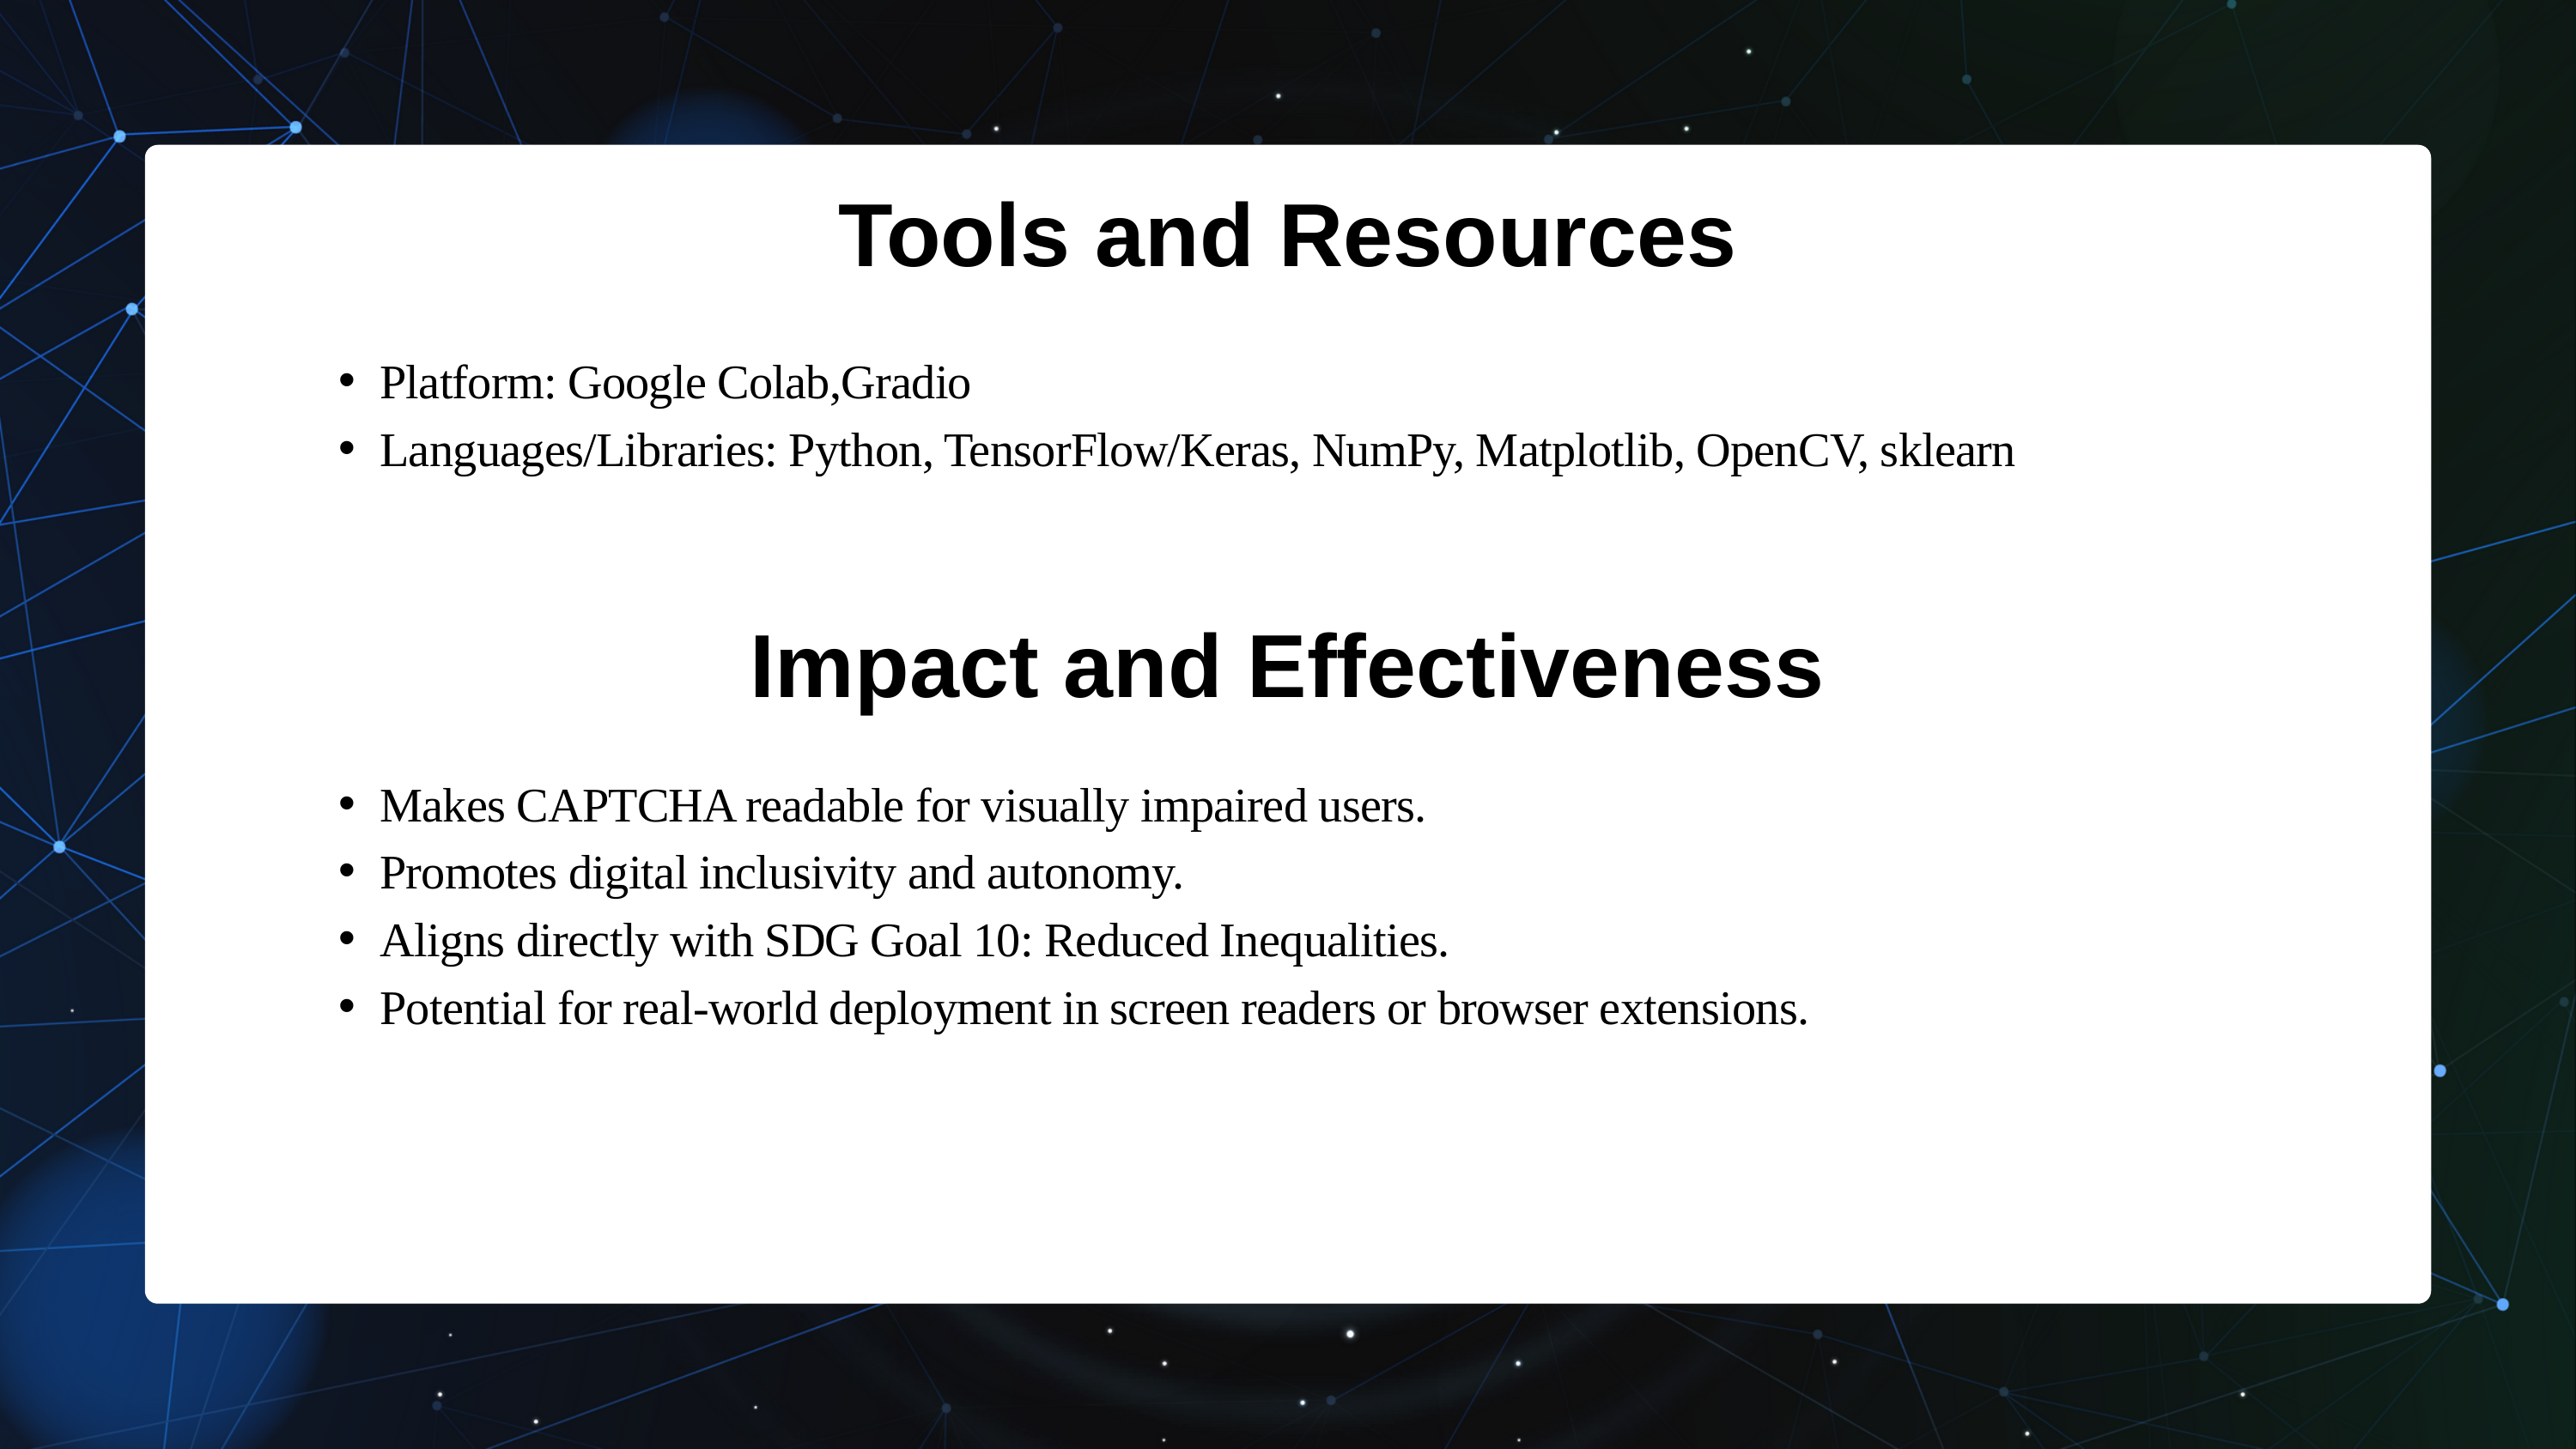

Tools and Resources
Platform: Google Colab,Gradio
Languages/Libraries: Python, TensorFlow/Keras, NumPy, Matplotlib, OpenCV, sklearn
Impact and Effectiveness
Makes CAPTCHA readable for visually impaired users.
Promotes digital inclusivity and autonomy.
Aligns directly with SDG Goal 10: Reduced Inequalities.
Potential for real-world deployment in screen readers or browser extensions.